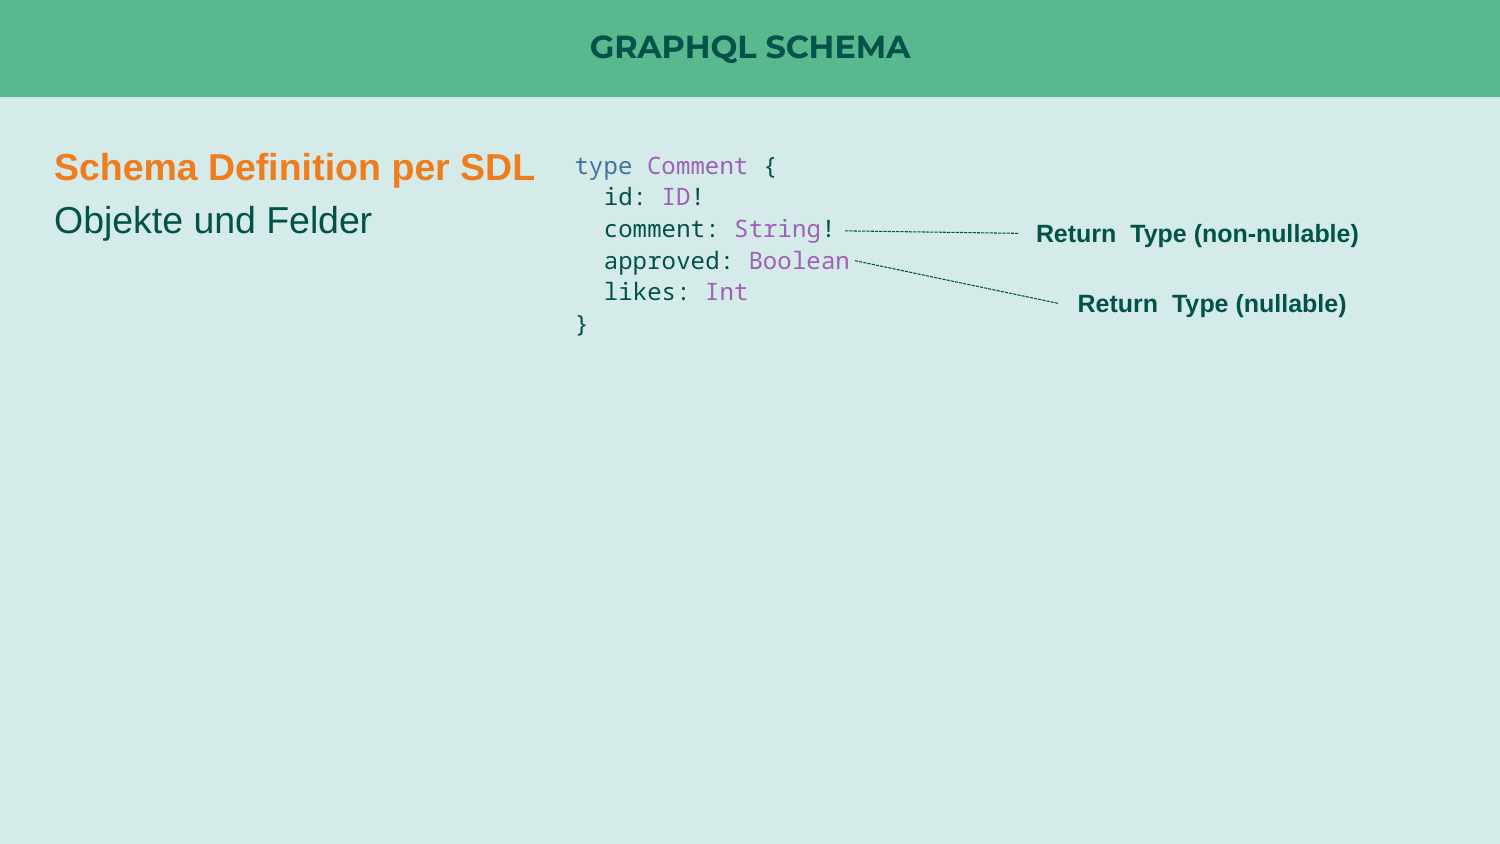

# GraphQL Schema
Schema Definition per SDL
Objekte und Felder
type Comment {
  id: ID!
  comment: String!
  approved: Boolean
  likes: Int
}

Return  Type (non-nullable)
Return  Type (nullable)